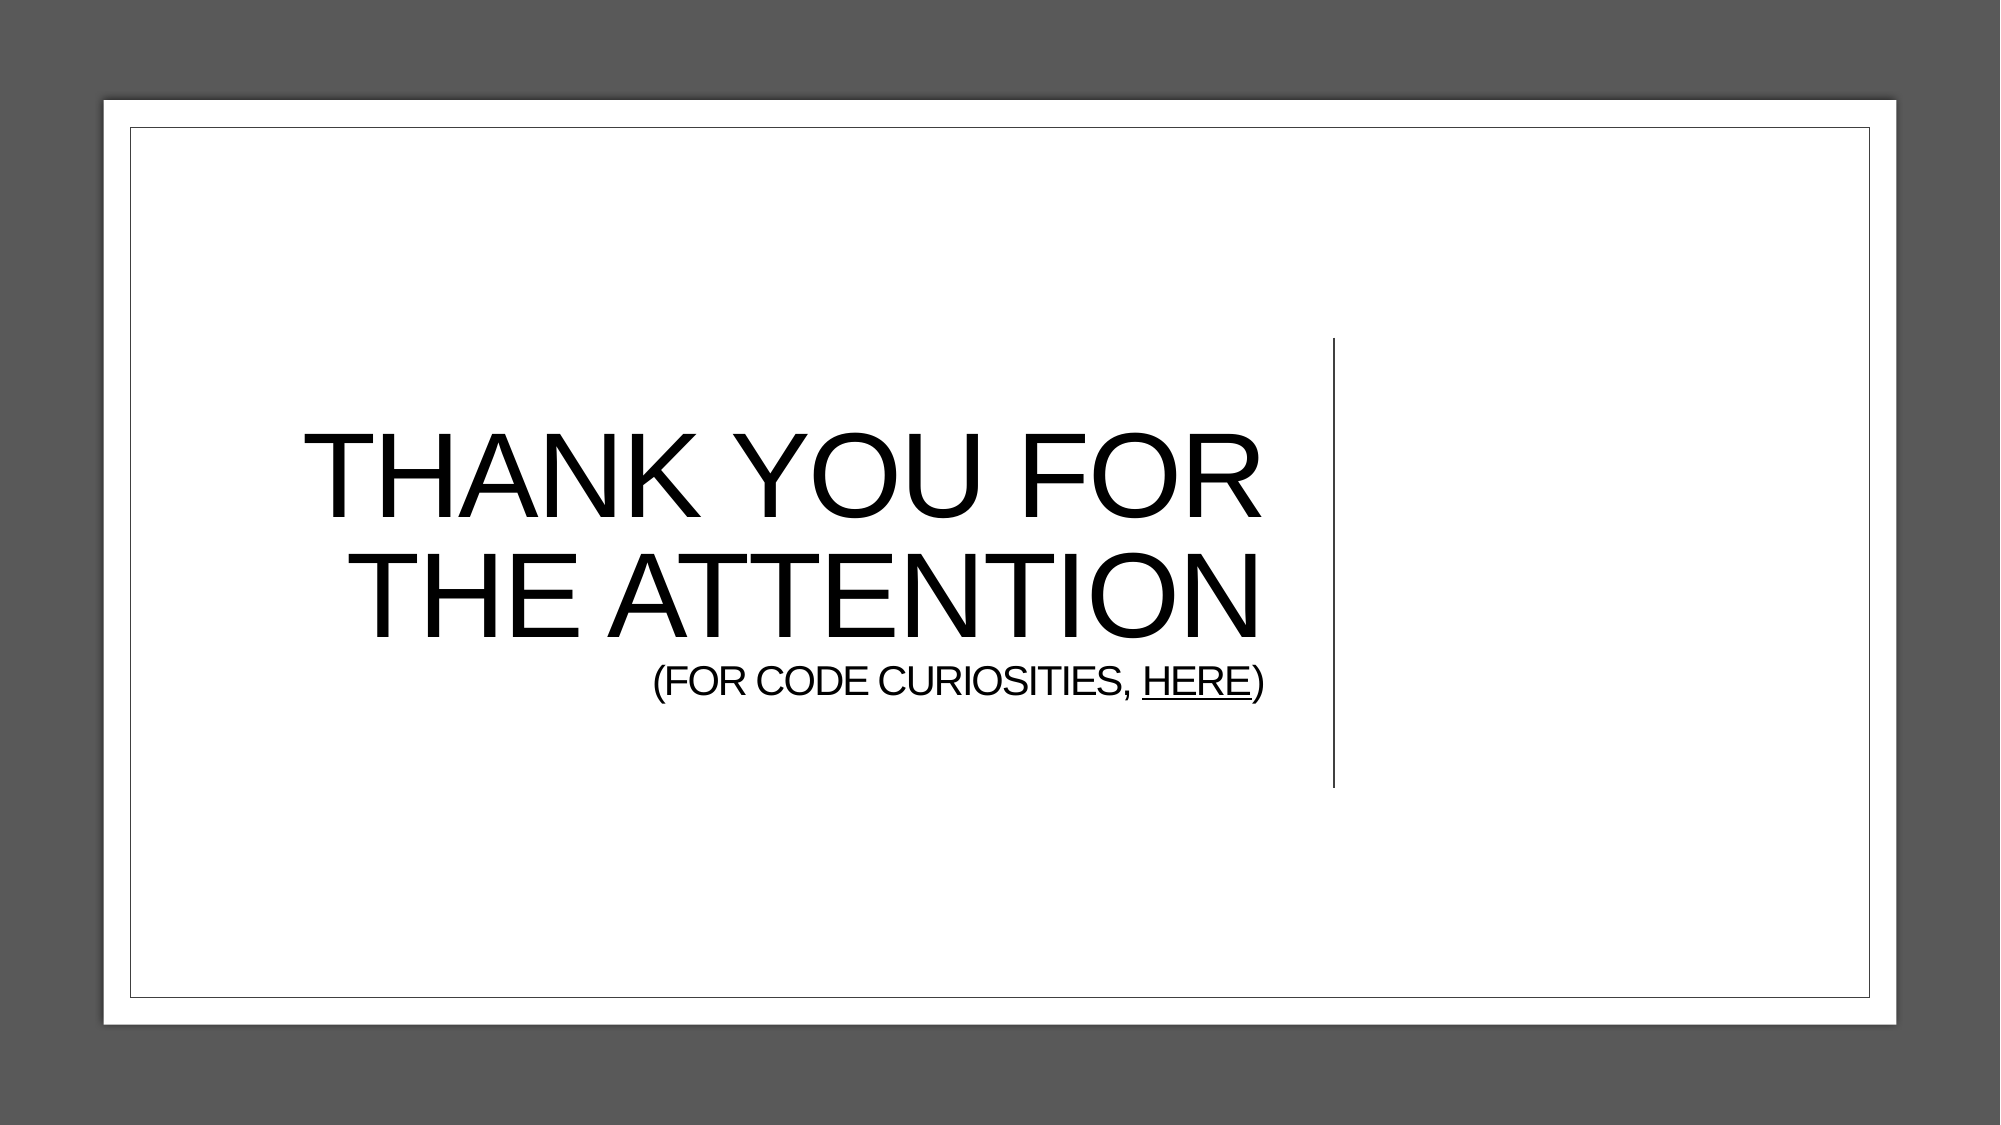

# Thank you for the attention (for code curiosities, here)